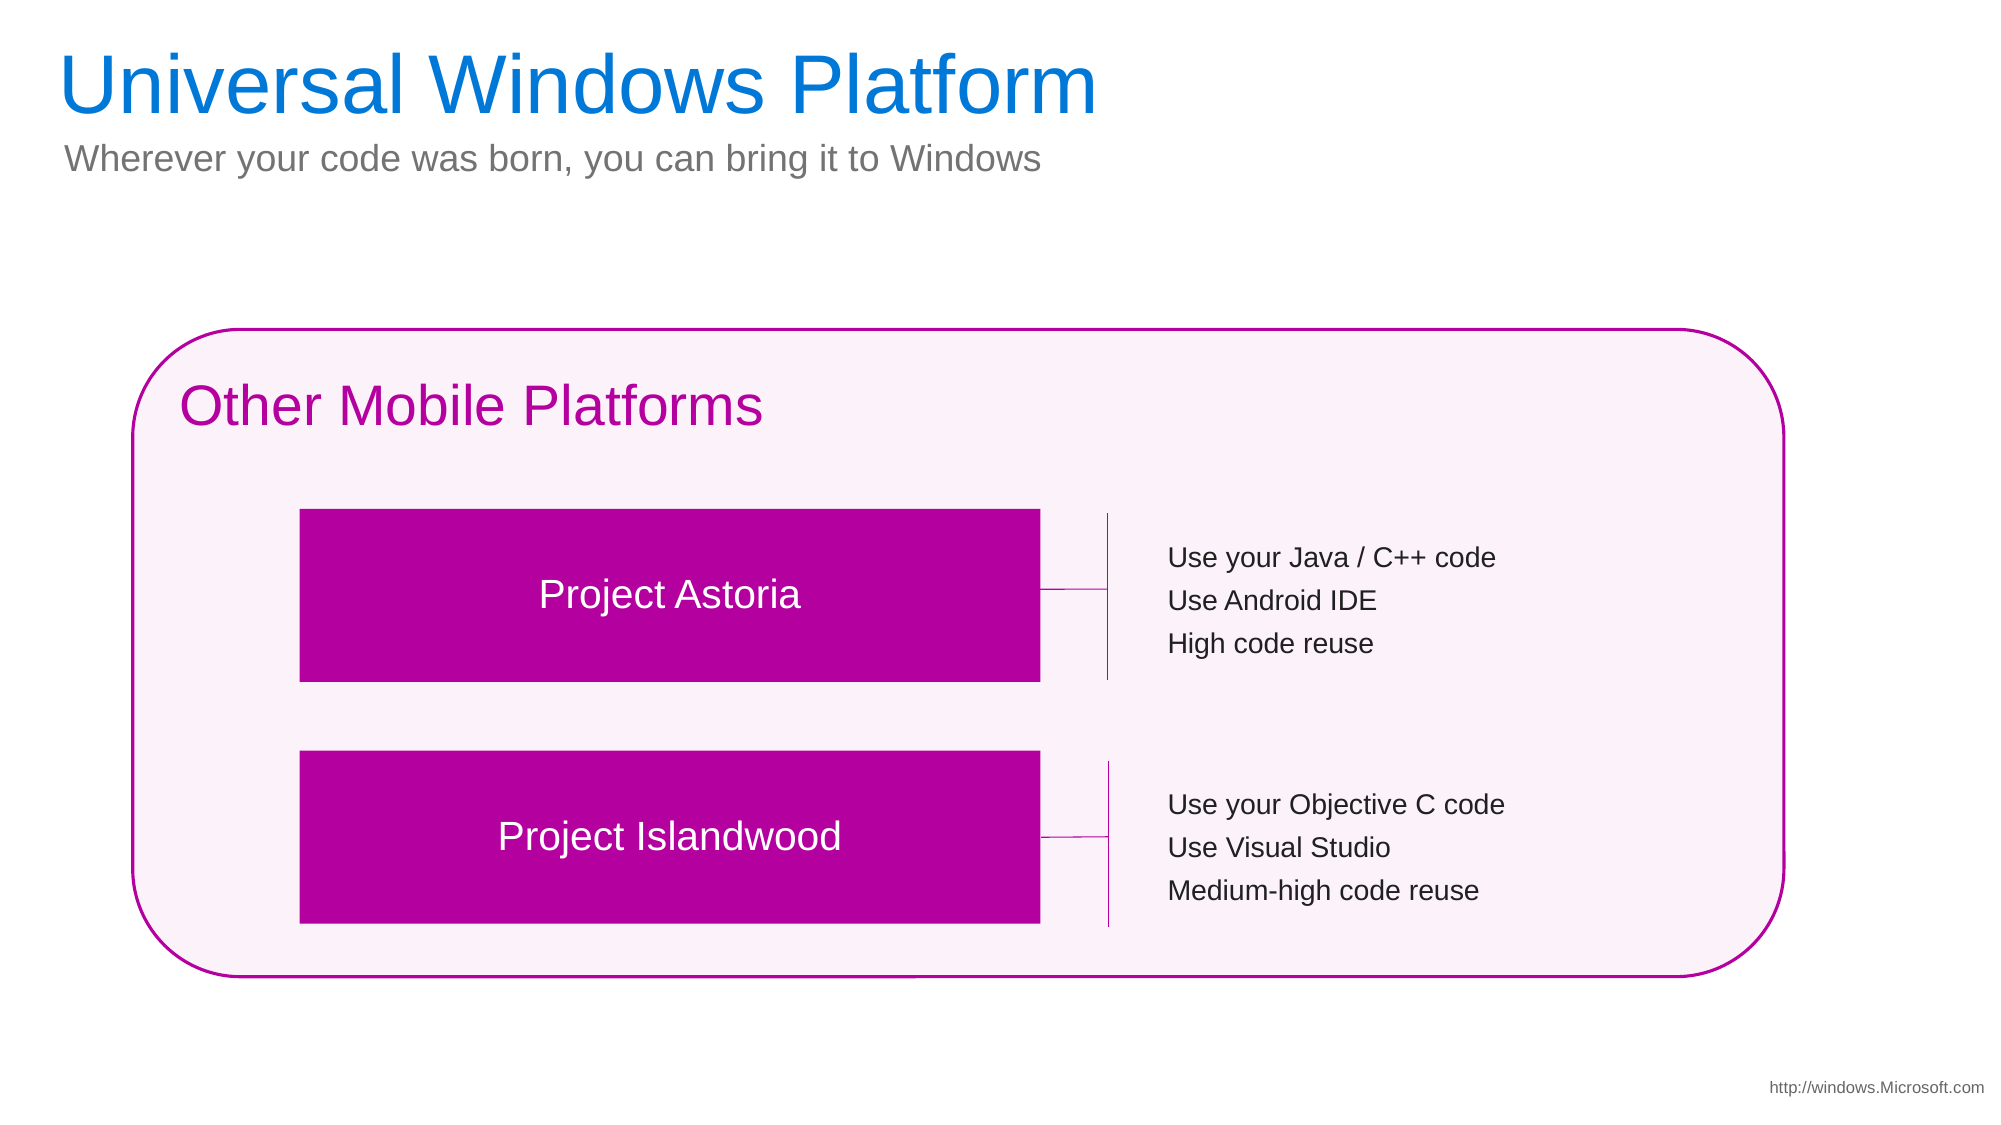

Universal Windows Platform
Wherever your code was born, you can bring it to Windows
Other Mobile Platforms

Project Astoria

Project Islandwood
Use your Java / C++ code
Use Android IDE
High code reuse
Use your Objective C code
Use Visual Studio
Medium-high code reuse